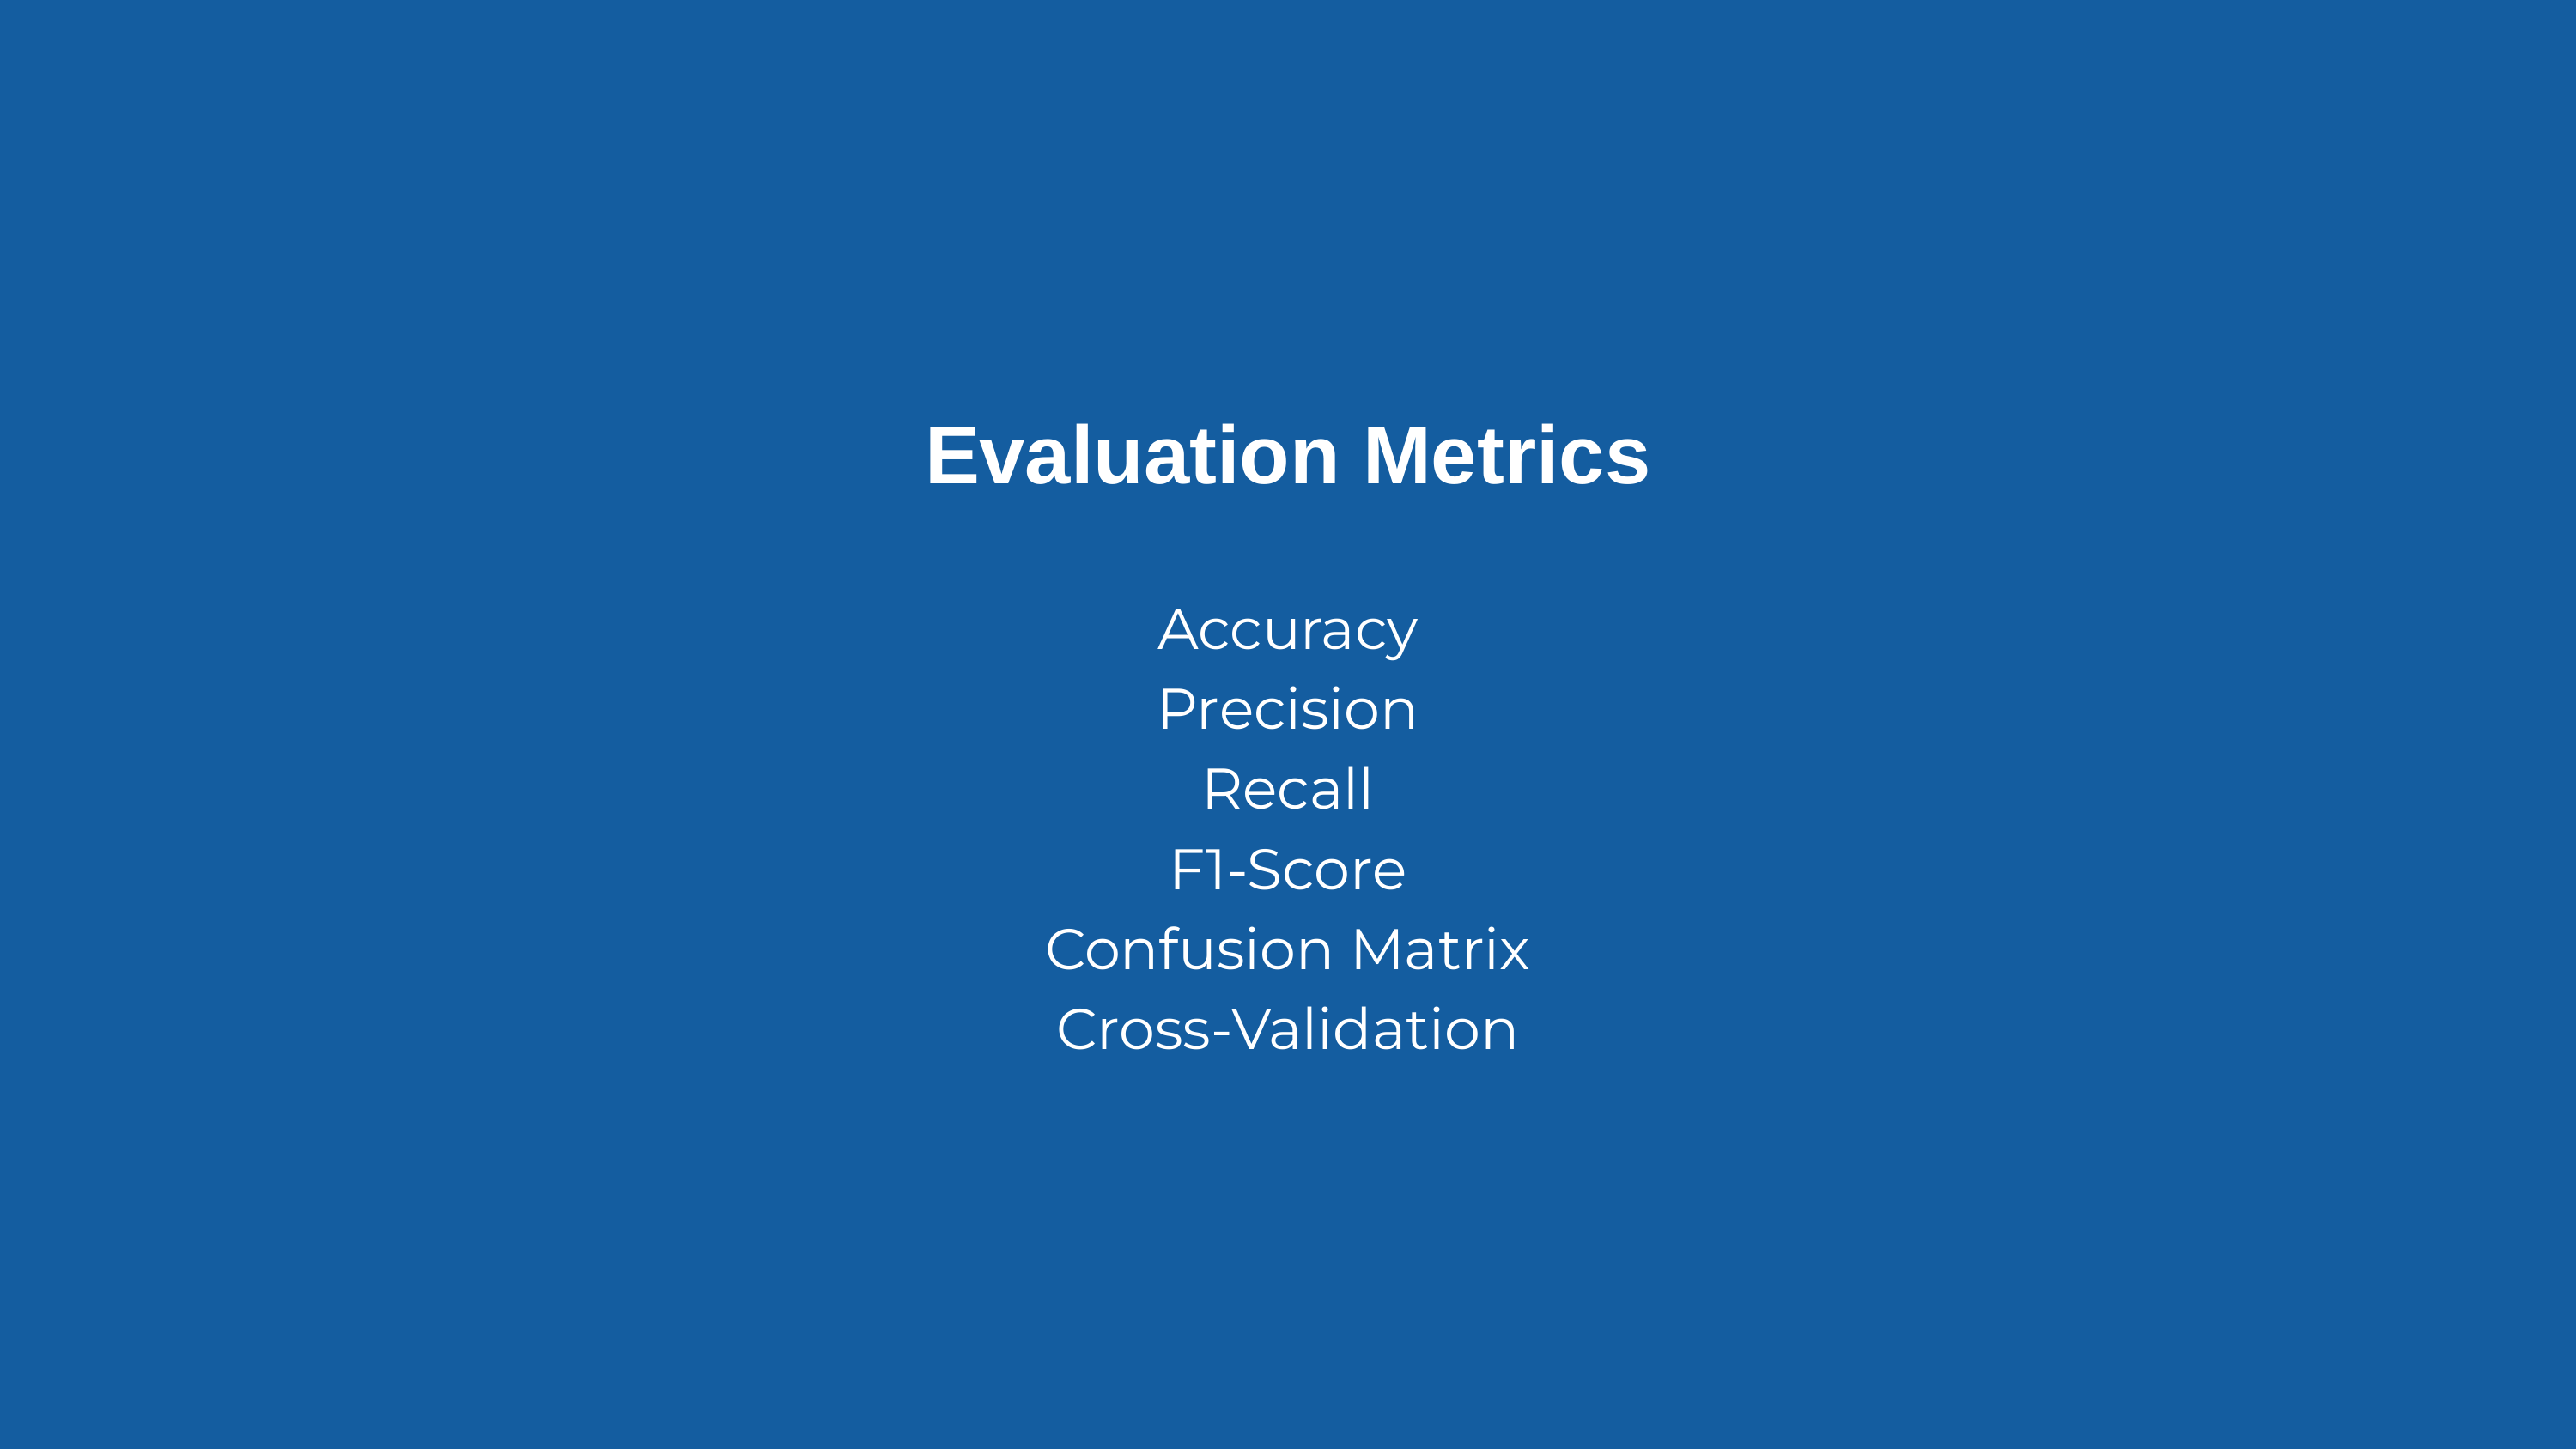

Evaluation Metrics

Accuracy
Precision
Recall
F1-Score
Confusion Matrix
Cross-Validation